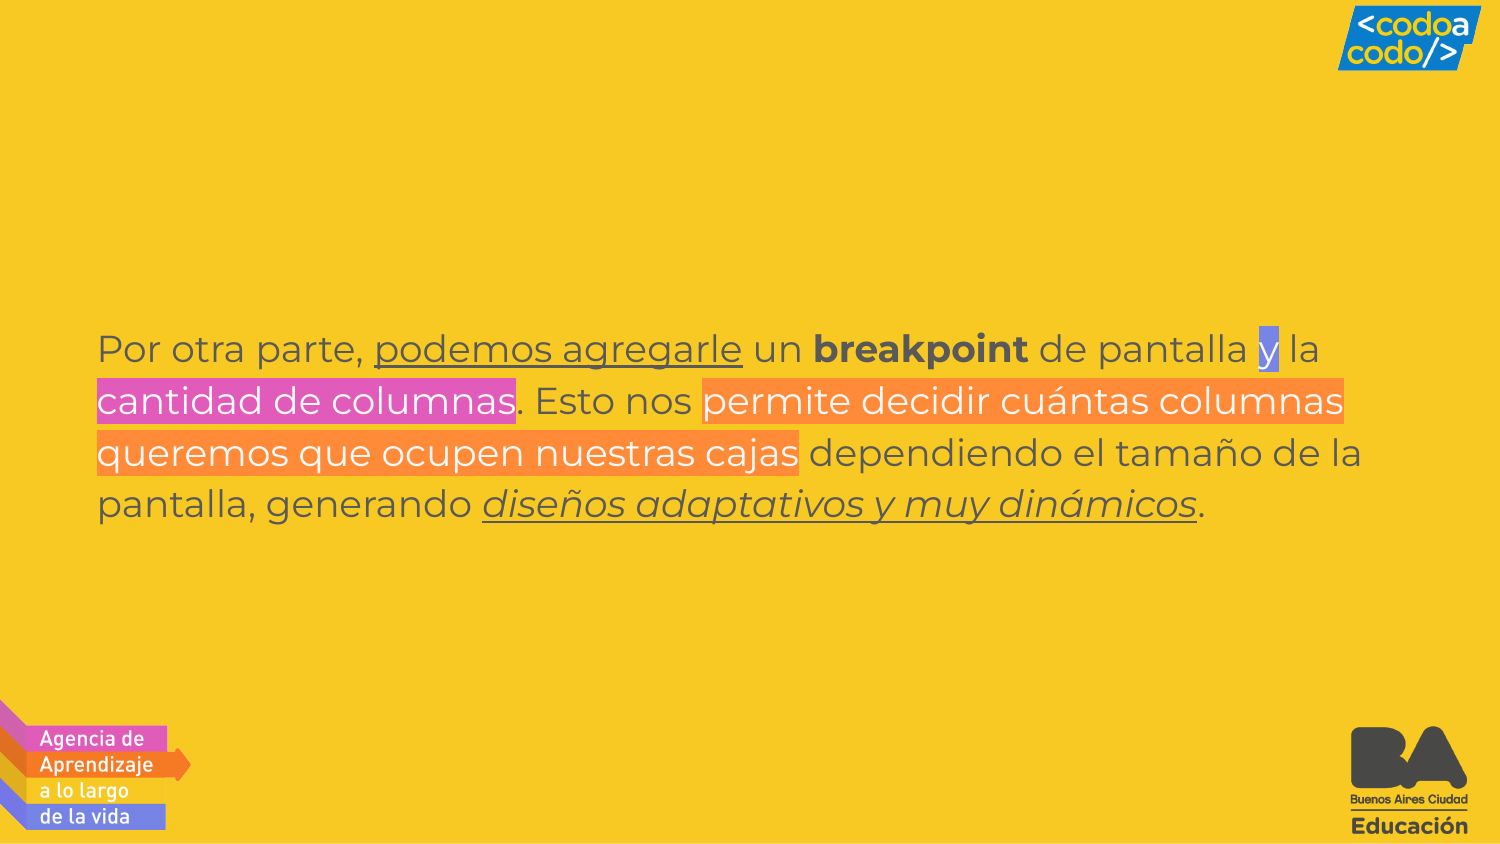

# Por otra parte, podemos agregarle un breakpoint de pantalla y la cantidad de columnas. Esto nos permite decidir cuántas columnas queremos que ocupen nuestras cajas dependiendo el tamaño de la pantalla, generando diseños adaptativos y muy dinámicos.